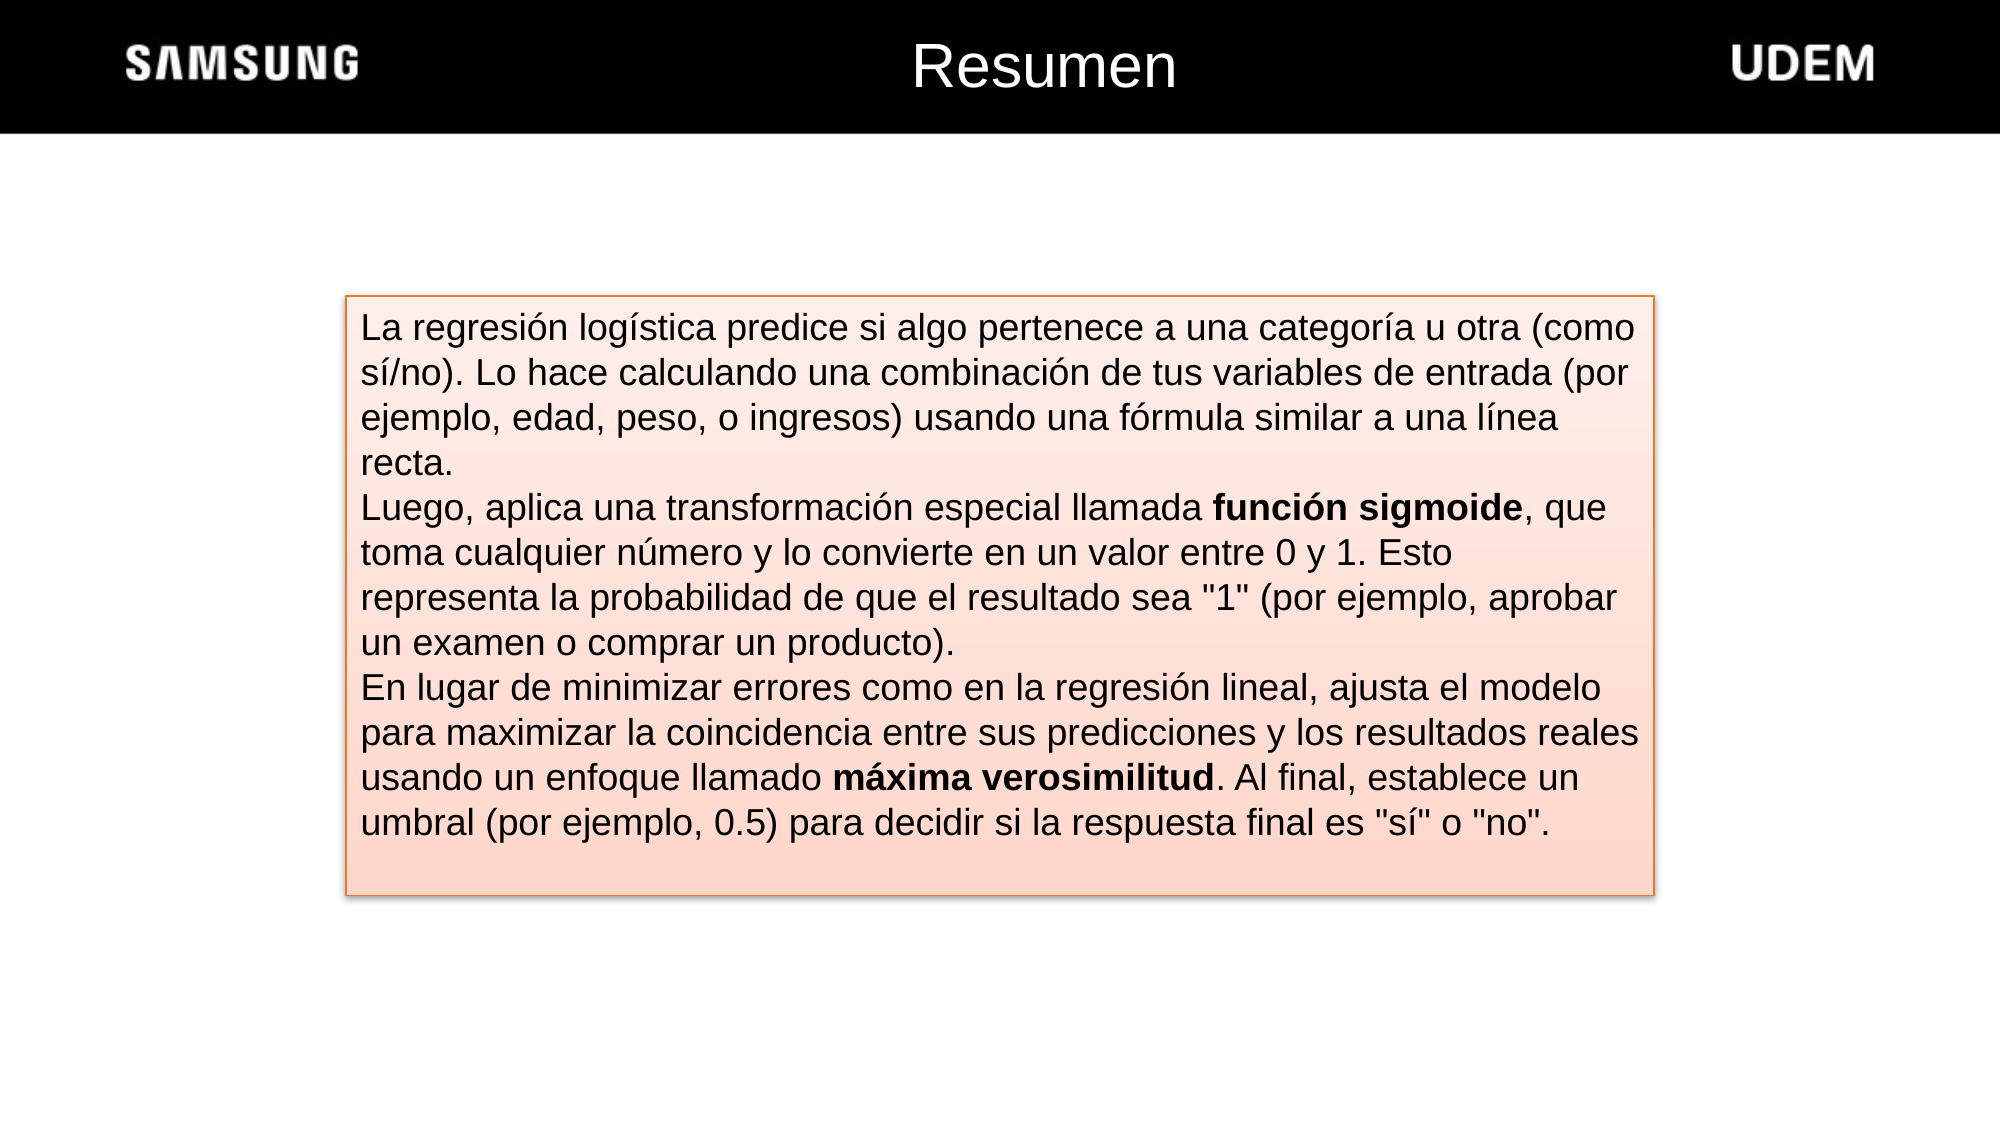

# Resumen
La regresión logística predice si algo pertenece a una categoría u otra (como sí/no). Lo hace calculando una combinación de tus variables de entrada (por ejemplo, edad, peso, o ingresos) usando una fórmula similar a una línea recta.
Luego, aplica una transformación especial llamada función sigmoide, que toma cualquier número y lo convierte en un valor entre 0 y 1. Esto representa la probabilidad de que el resultado sea "1" (por ejemplo, aprobar un examen o comprar un producto).
En lugar de minimizar errores como en la regresión lineal, ajusta el modelo para maximizar la coincidencia entre sus predicciones y los resultados reales usando un enfoque llamado máxima verosimilitud. Al final, establece un umbral (por ejemplo, 0.5) para decidir si la respuesta final es "sí" o "no".